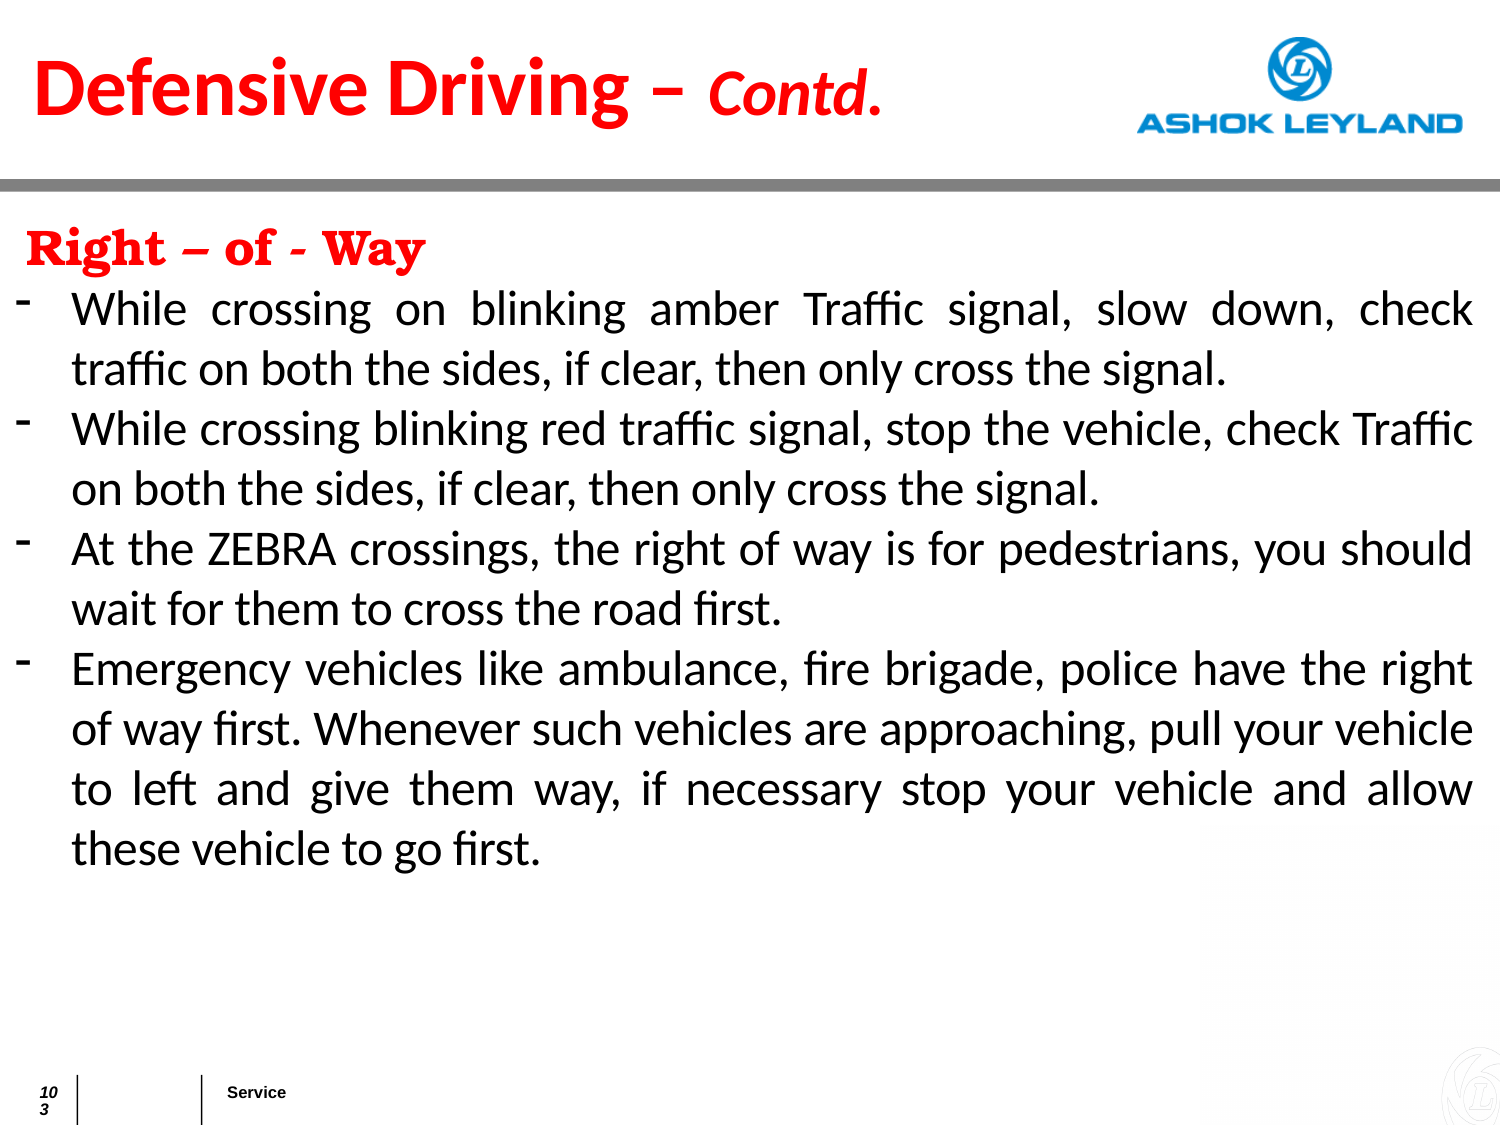

Defensive Driving – Contd.
 Right – of - Way
While crossing on blinking amber Traffic signal, slow down, check traffic on both the sides, if clear, then only cross the signal.
While crossing blinking red traffic signal, stop the vehicle, check Traffic on both the sides, if clear, then only cross the signal.
At the ZEBRA crossings, the right of way is for pedestrians, you should wait for them to cross the road first.
Emergency vehicles like ambulance, fire brigade, police have the right of way first. Whenever such vehicles are approaching, pull your vehicle to left and give them way, if necessary stop your vehicle and allow these vehicle to go first.

2